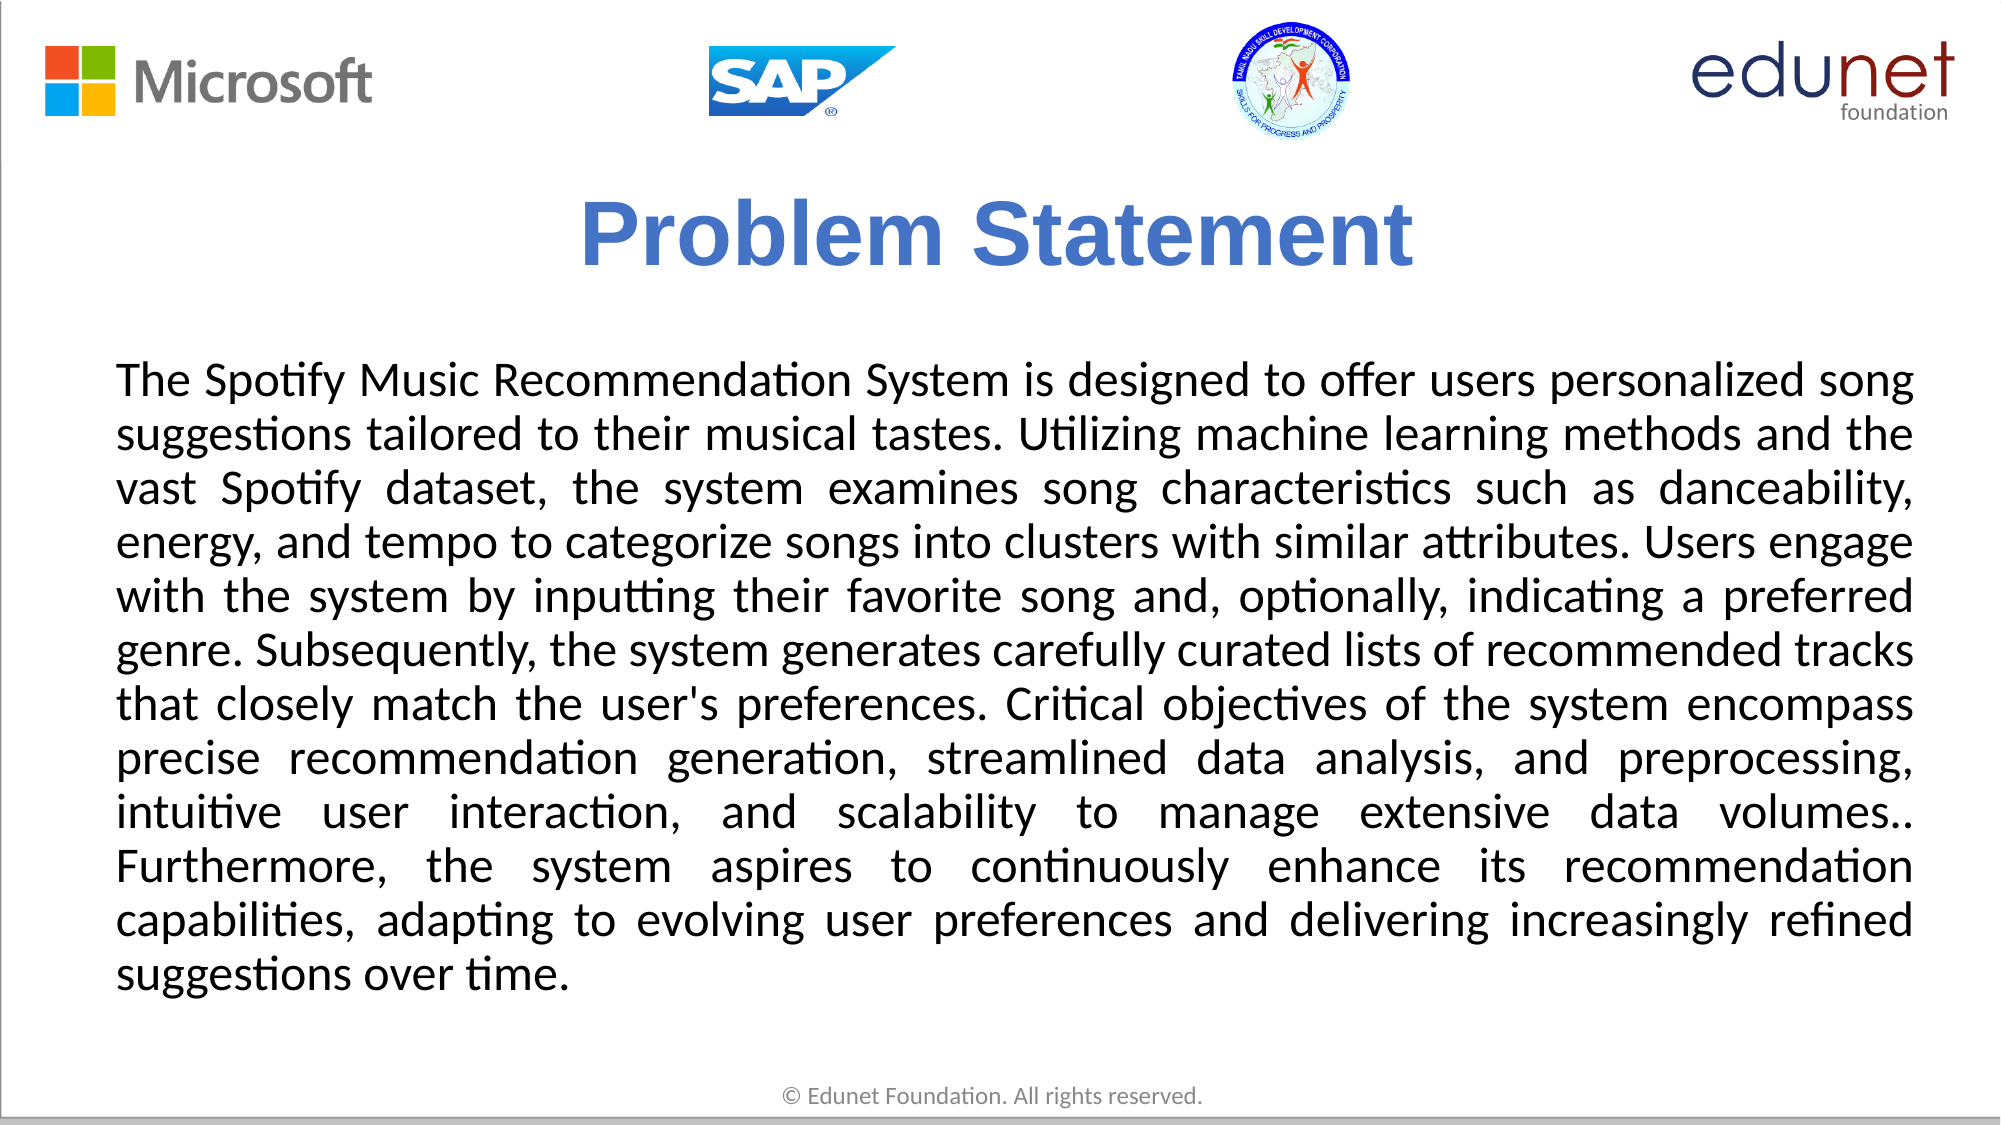

# Problem Statement
The Spotify Music Recommendation System is designed to offer users personalized song suggestions tailored to their musical tastes. Utilizing machine learning methods and the vast Spotify dataset, the system examines song characteristics such as danceability, energy, and tempo to categorize songs into clusters with similar attributes. Users engage with the system by inputting their favorite song and, optionally, indicating a preferred genre. Subsequently, the system generates carefully curated lists of recommended tracks that closely match the user's preferences. Critical objectives of the system encompass precise recommendation generation, streamlined data analysis, and preprocessing, intuitive user interaction, and scalability to manage extensive data volumes.. Furthermore, the system aspires to continuously enhance its recommendation capabilities, adapting to evolving user preferences and delivering increasingly refined suggestions over time.
© Edunet Foundation. All rights reserved.